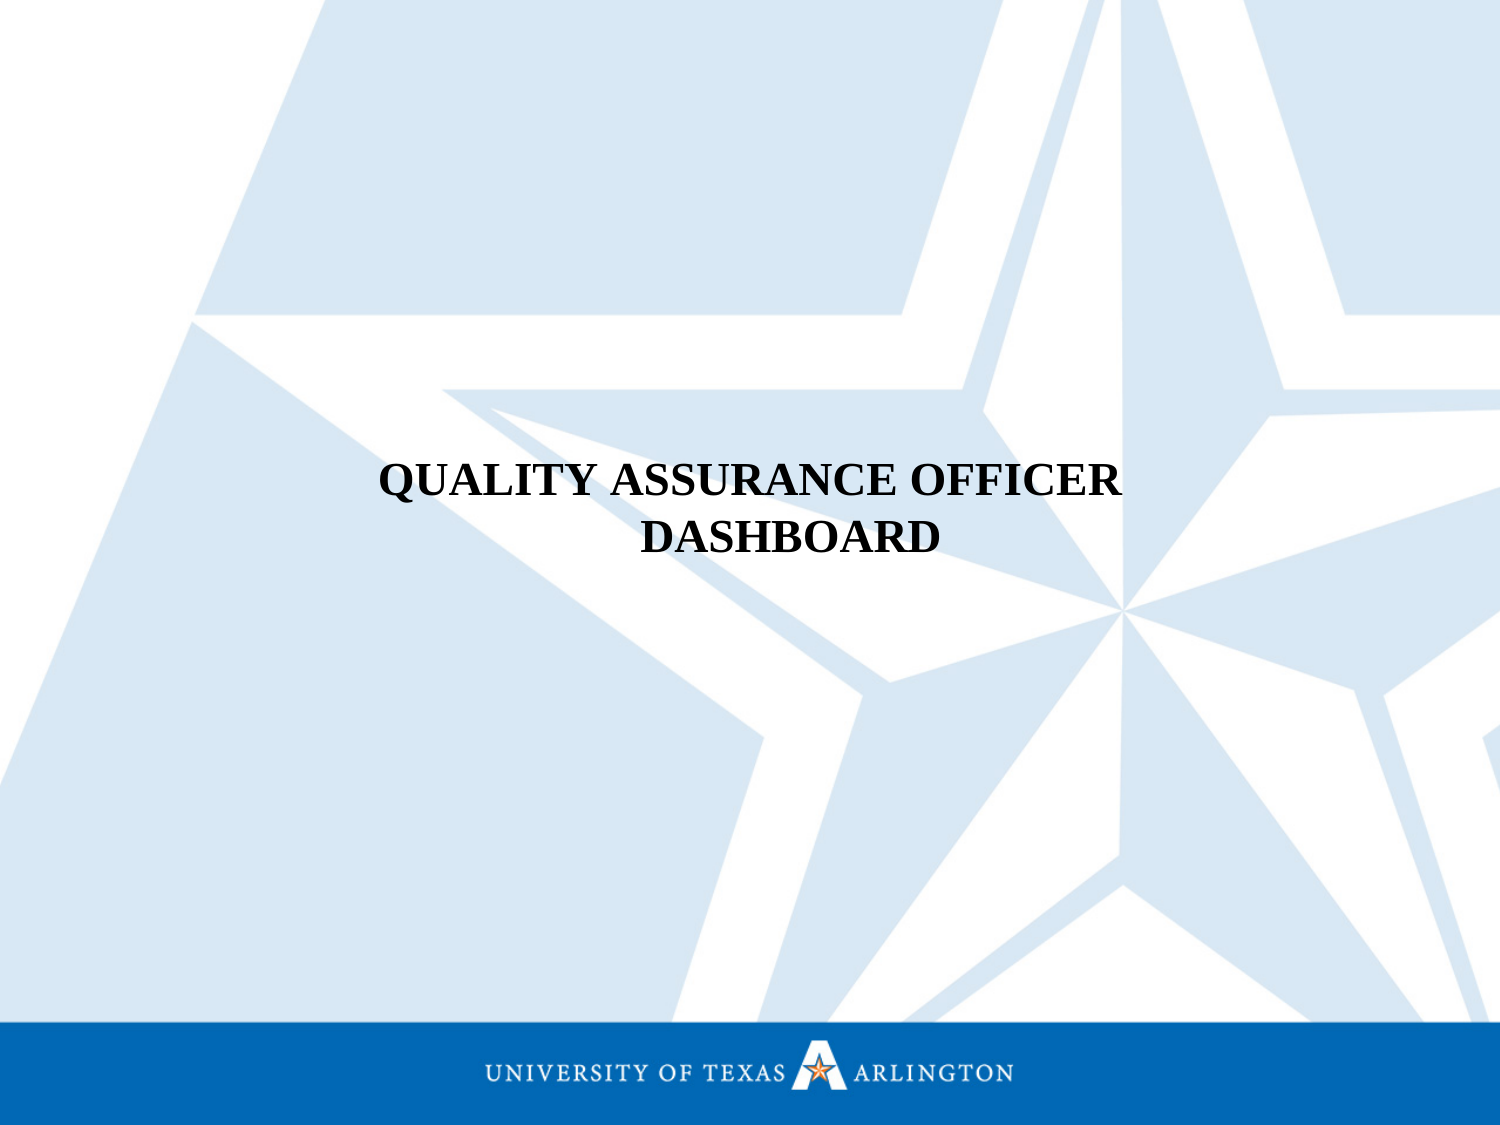

# QUALITY ASSURANCE OFFICER
       DASHBOARD